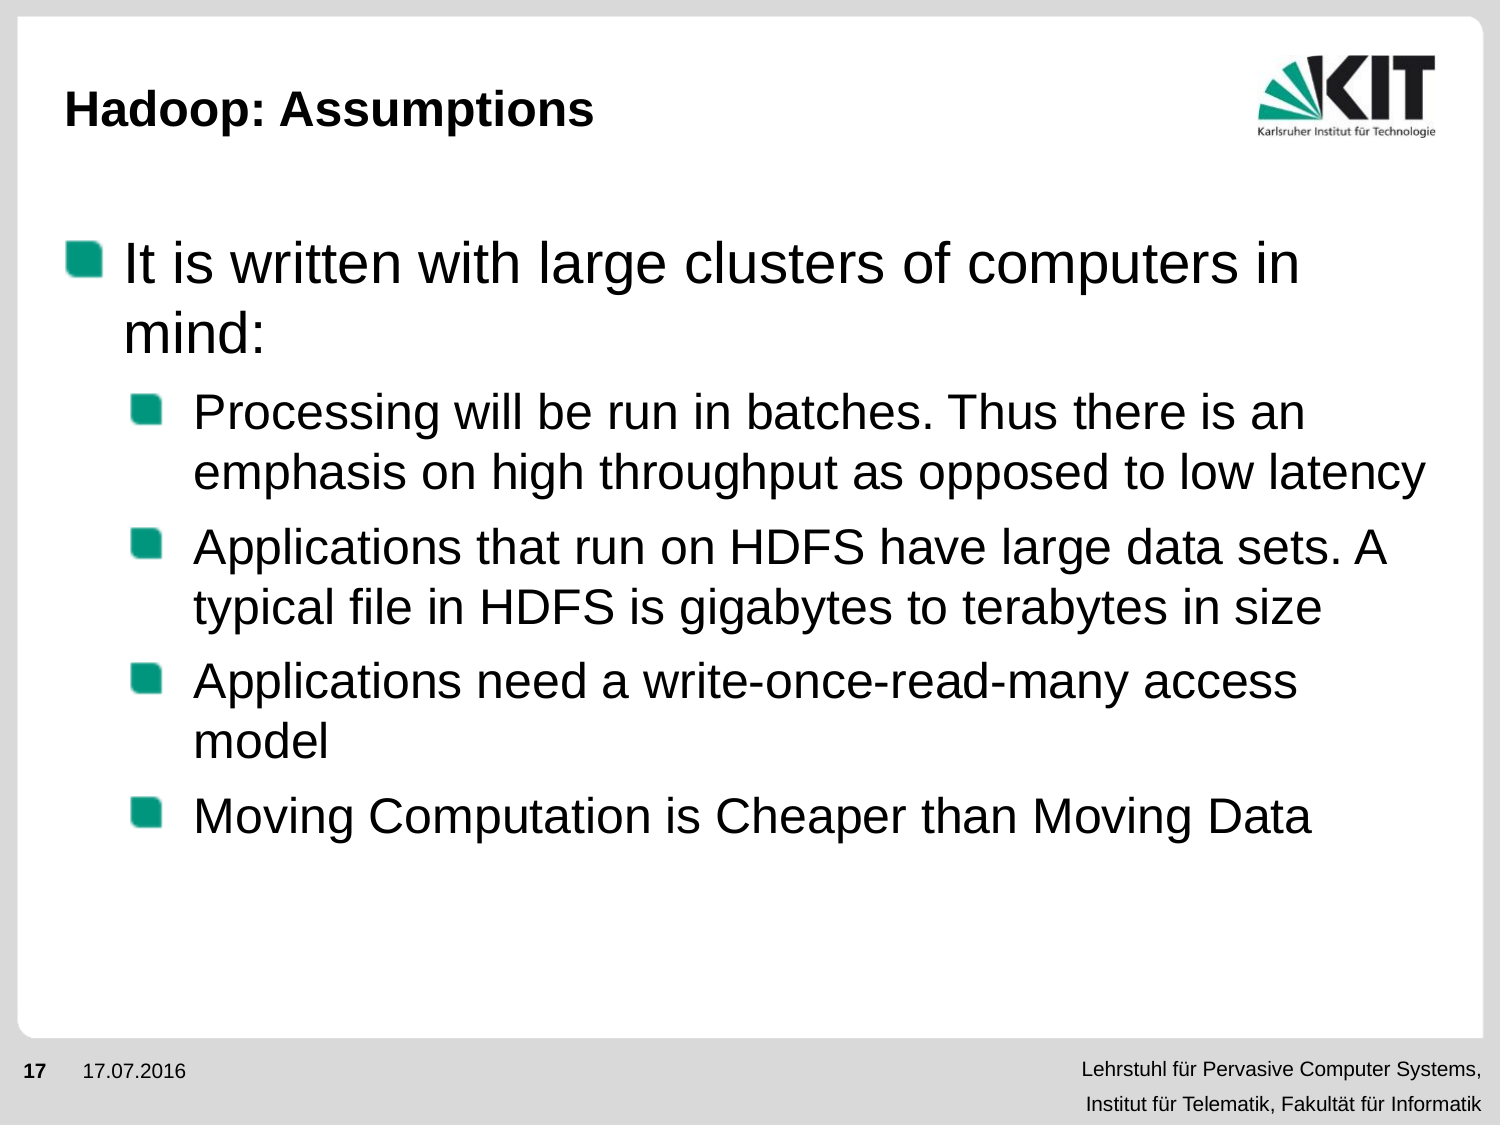

# Hadoop: Assumptions
It is written with large clusters of computers in mind:
Processing will be run in batches. Thus there is an emphasis on high throughput as opposed to low latency
Applications that run on HDFS have large data sets. A typical file in HDFS is gigabytes to terabytes in size
Applications need a write-once-read-many access model
Moving Computation is Cheaper than Moving Data